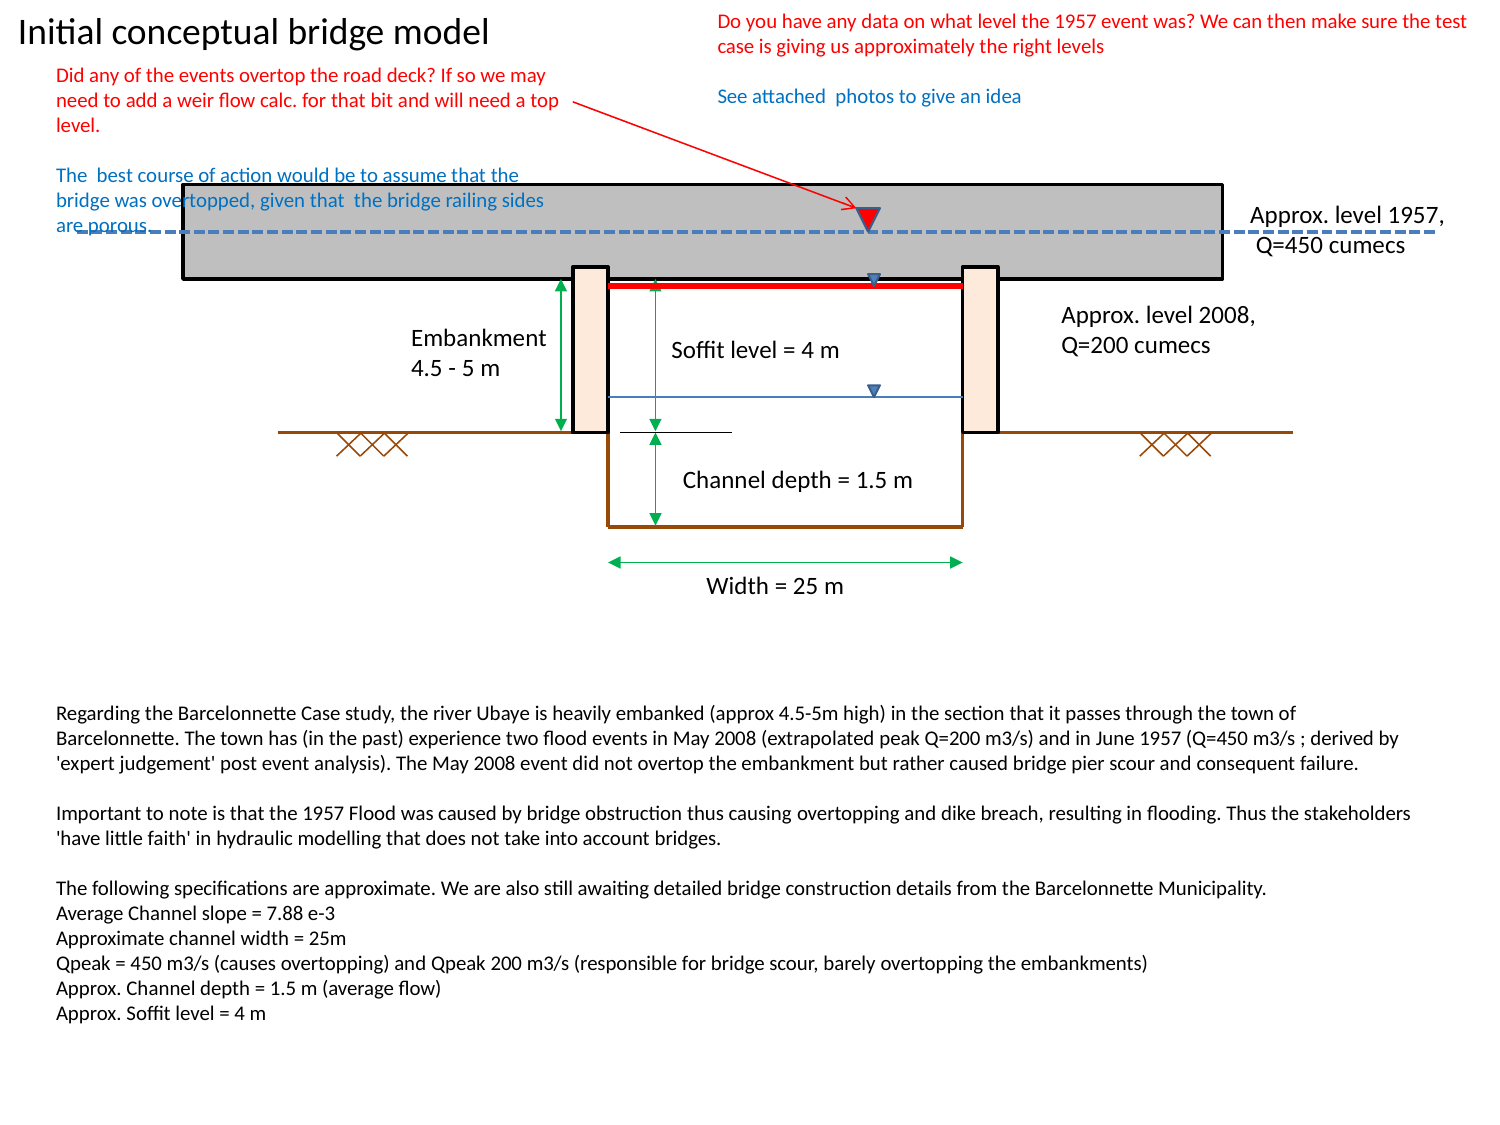

Initial conceptual bridge model
Do you have any data on what level the 1957 event was? We can then make sure the test case is giving us approximately the right levels

See attached  photos to give an idea

Did any of the events overtop the road deck? If so we may need to add a weir flow calc. for that bit and will need a top level.

The  best course of action would be to assume that the bridge was overtopped, given that  the bridge railing sides are porous.
Approx. level 1957,
 Q=450 cumecs

Approx. level 2008,
Q=200 cumecs
Embankment
4.5 - 5 m
Soffit level = 4 m

Channel depth = 1.5 m
Width = 25 m
Regarding the Barcelonnette Case study, the river Ubaye is heavily embanked (approx 4.5-5m high) in the section that it passes through the town of Barcelonnette. The town has (in the past) experience two flood events in May 2008 (extrapolated peak Q=200 m3/s) and in June 1957 (Q=450 m3/s ; derived by 'expert judgement' post event analysis). The May 2008 event did not overtop the embankment but rather caused bridge pier scour and consequent failure.

Important to note is that the 1957 Flood was caused by bridge obstruction thus causing overtopping and dike breach, resulting in flooding. Thus the stakeholders 'have little faith' in hydraulic modelling that does not take into account bridges.

The following specifications are approximate. We are also still awaiting detailed bridge construction details from the Barcelonnette Municipality.
Average Channel slope = 7.88 e-3
Approximate channel width = 25m
Qpeak = 450 m3/s (causes overtopping) and Qpeak 200 m3/s (responsible for bridge scour, barely overtopping the embankments)
Approx. Channel depth = 1.5 m (average flow)
Approx. Soffit level = 4 m